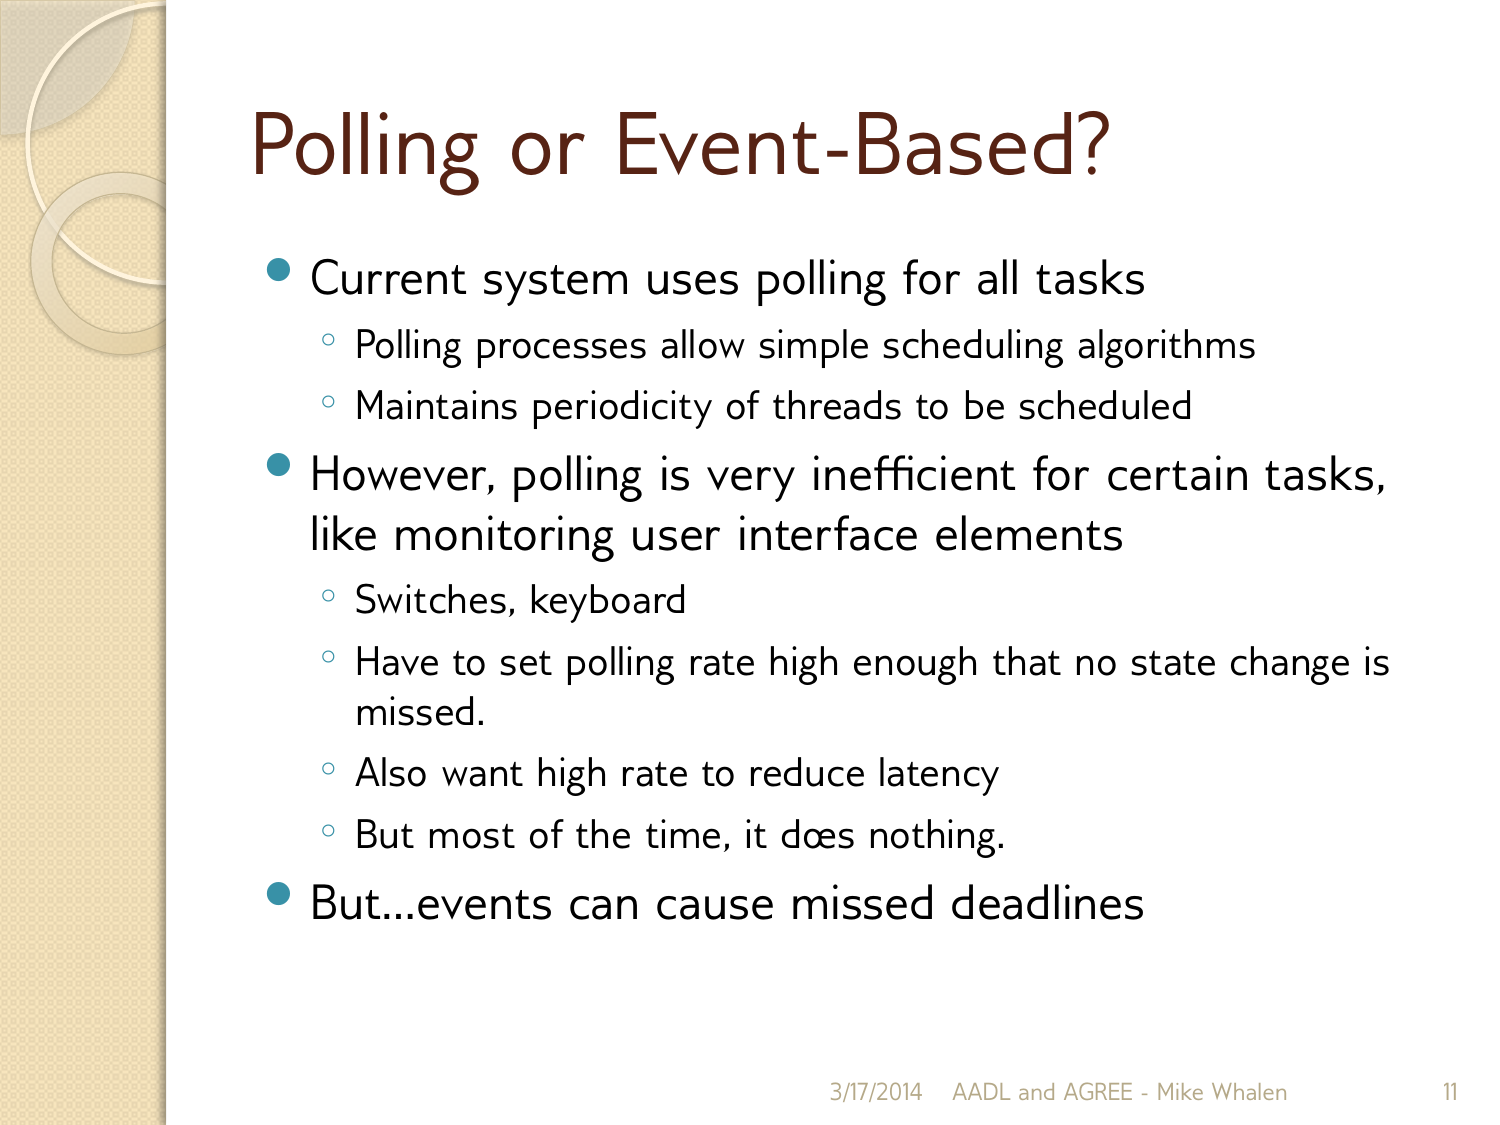

# Polling or Event-Based?
Current system uses polling for all tasks
Polling processes allow simple scheduling algorithms
Maintains periodicity of threads to be scheduled
However, polling is very inefficient for certain tasks, like monitoring user interface elements
Switches, keyboard
Have to set polling rate high enough that no state change is missed.
Also want high rate to reduce latency
But most of the time, it does nothing.
But…events can cause missed deadlines
3/17/2014
AADL and AGREE - Mike Whalen
11